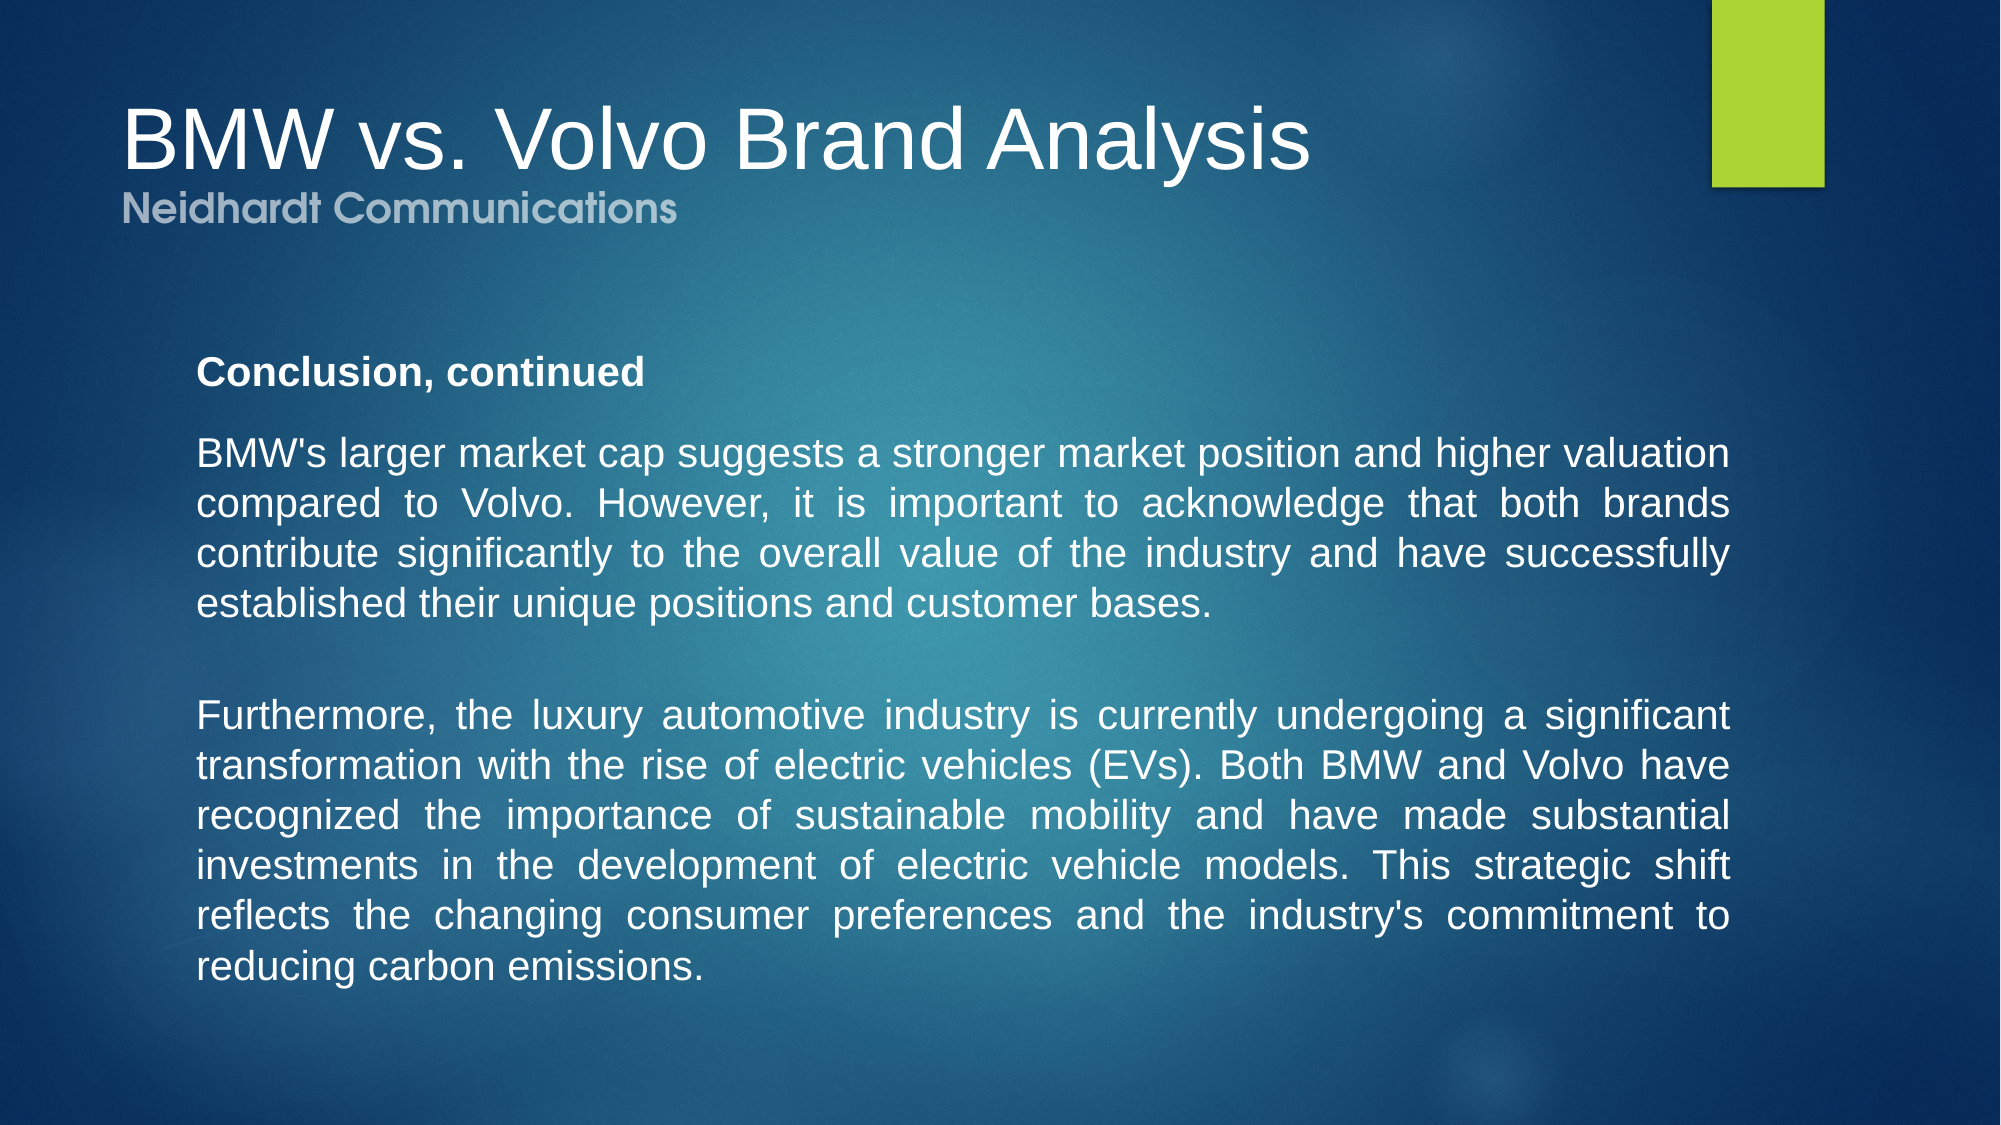

# BMW vs. Volvo Brand Analysis
Neidhardt Communications
Conclusion, continued
BMW's larger market cap suggests a stronger market position and higher valuation compared to Volvo. However, it is important to acknowledge that both brands contribute significantly to the overall value of the industry and have successfully established their unique positions and customer bases.
Furthermore, the luxury automotive industry is currently undergoing a significant transformation with the rise of electric vehicles (EVs). Both BMW and Volvo have recognized the importance of sustainable mobility and have made substantial investments in the development of electric vehicle models. This strategic shift reflects the changing consumer preferences and the industry's commitment to reducing carbon emissions.